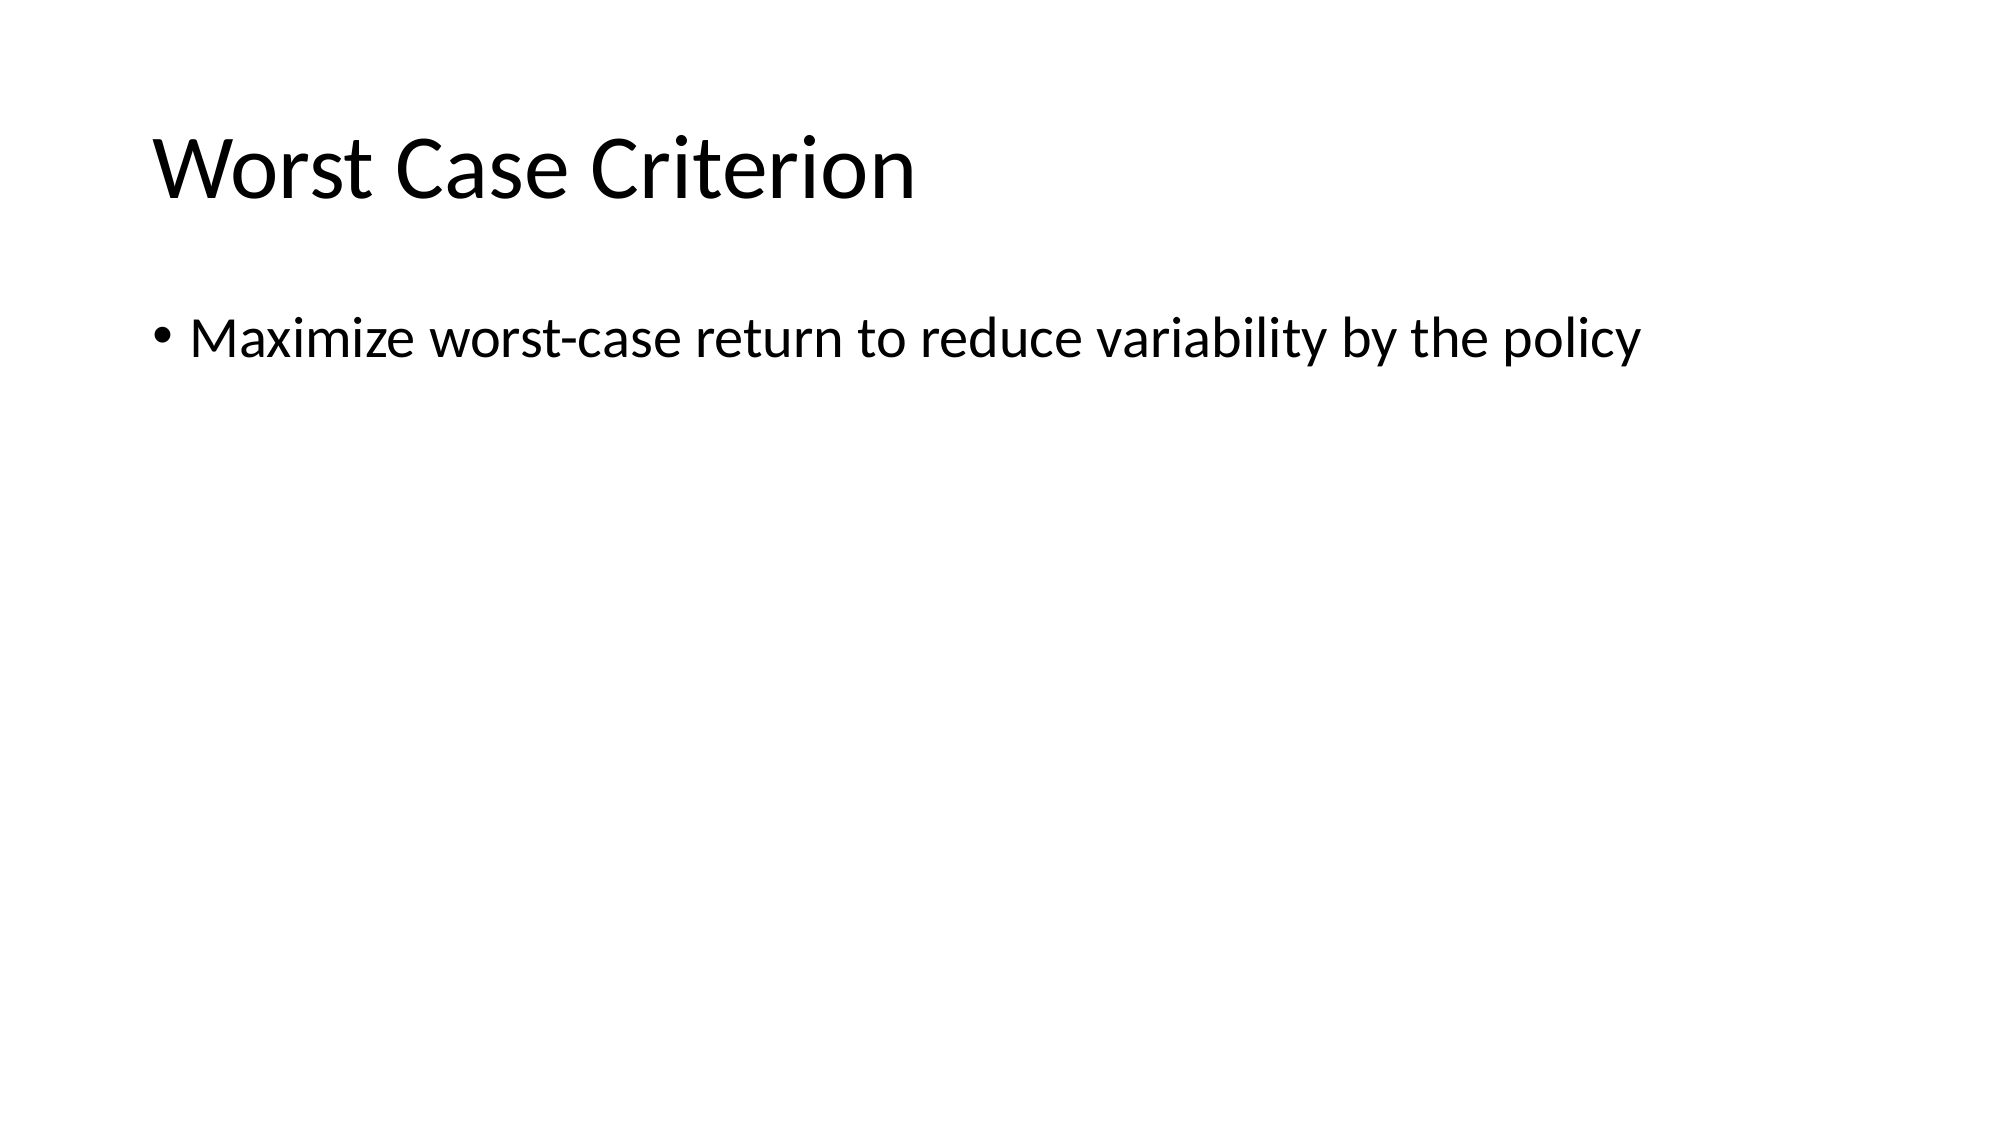

# Worst Case Criterion
Maximize worst-case return to reduce variability by the policy